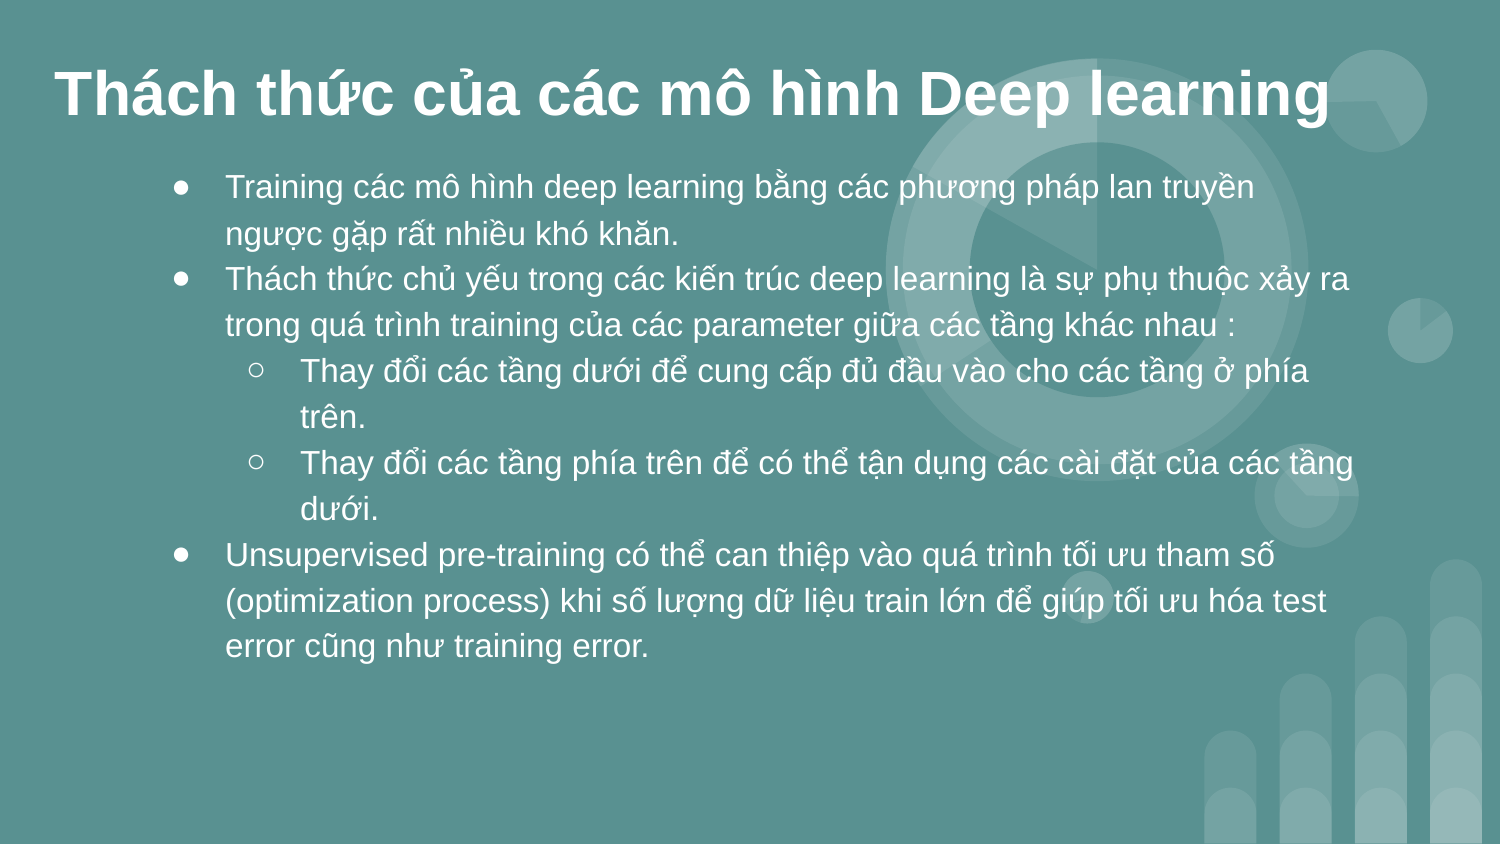

# Thách thức của các mô hình Deep learning
Training các mô hình deep learning bằng các phương pháp lan truyền ngược gặp rất nhiều khó khăn.
Thách thức chủ yếu trong các kiến trúc deep learning là sự phụ thuộc xảy ra trong quá trình training của các parameter giữa các tầng khác nhau :
Thay đổi các tầng dưới để cung cấp đủ đầu vào cho các tầng ở phía trên.
Thay đổi các tầng phía trên để có thể tận dụng các cài đặt của các tầng dưới.
Unsupervised pre-training có thể can thiệp vào quá trình tối ưu tham số (optimization process) khi số lượng dữ liệu train lớn để giúp tối ưu hóa test error cũng như training error.